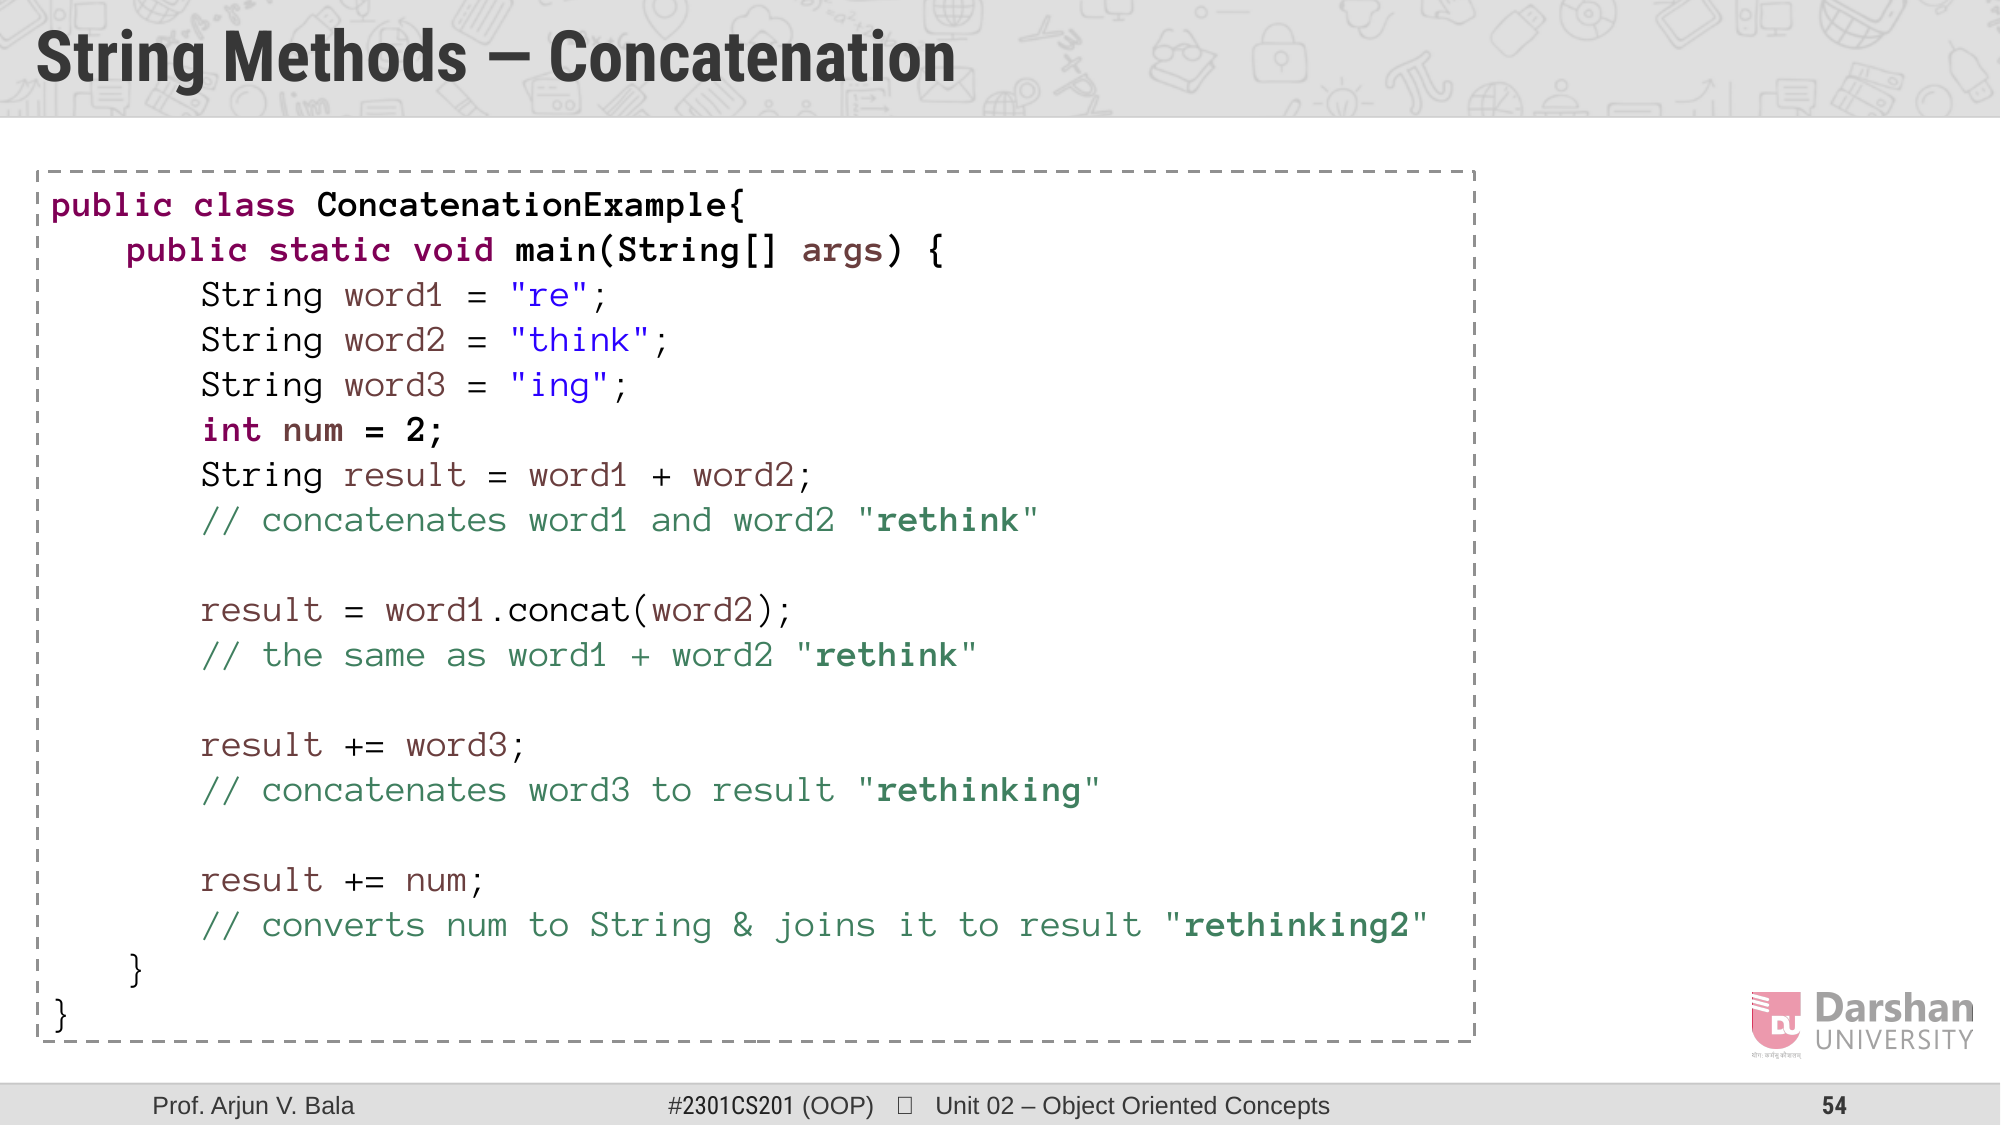

# String Methods — Concatenation
public class ConcatenationExample{
public static void main(String[] args) {
String word1 = "re";
String word2 = "think";
String word3 = "ing";
int num = 2;
String result = word1 + word2;
// concatenates word1 and word2 "rethink"

result = word1.concat(word2);
// the same as word1 + word2 "rethink"

result += word3;
// concatenates word3 to result "rethinking"

result += num;
// converts num to String & joins it to result "rethinking2"
}
}